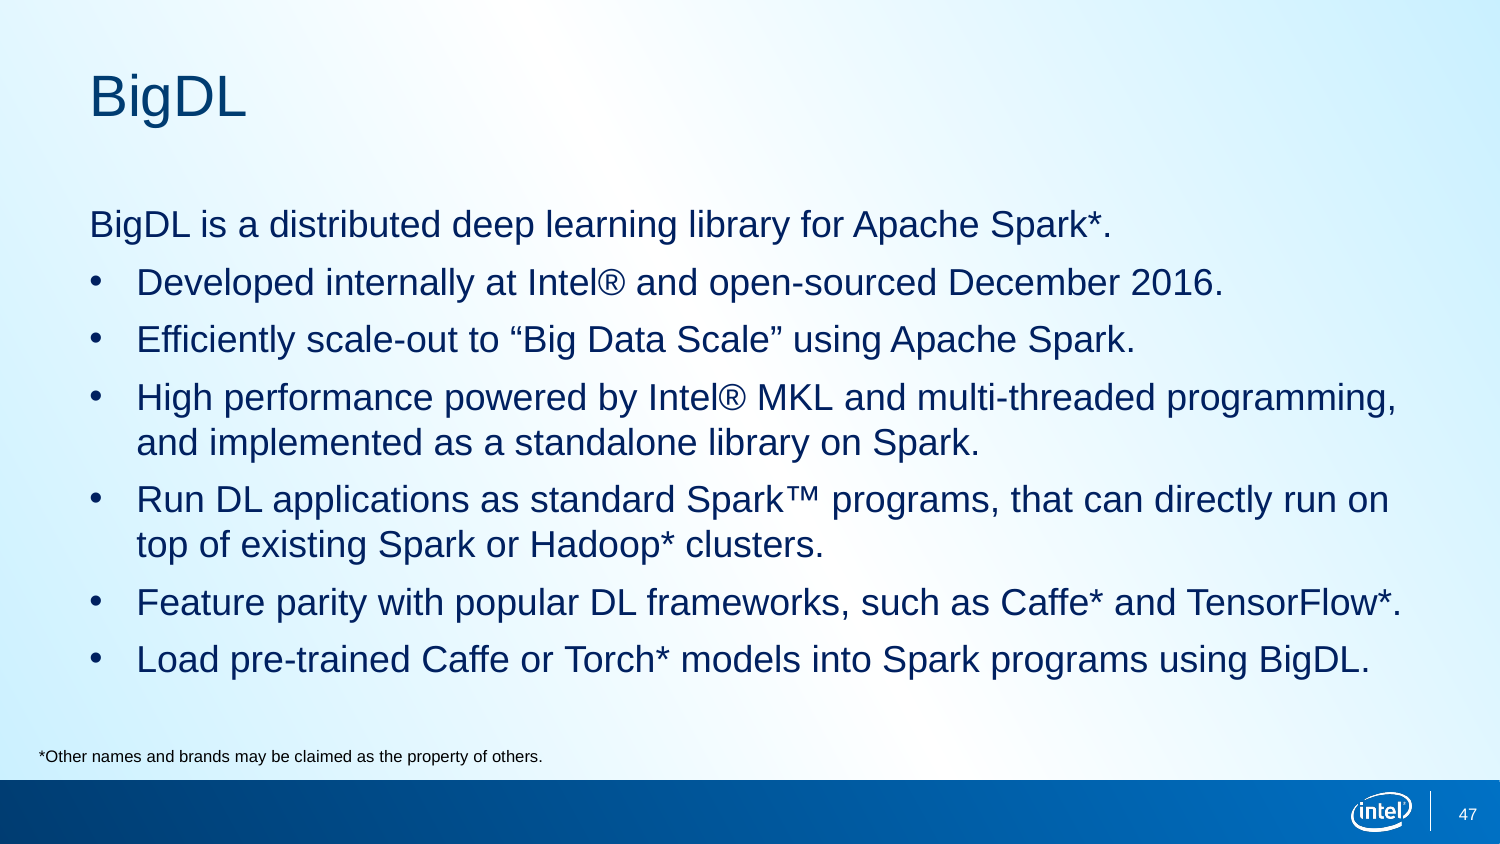

BigDL
BigDL is a distributed deep learning library for Apache Spark*.
Developed internally at Intel® and open-sourced December 2016.
Efficiently scale-out to “Big Data Scale” using Apache Spark.
High performance powered by Intel® MKL and multi-threaded programming, and implemented as a standalone library on Spark.
Run DL applications as standard Spark™ programs, that can directly run on top of existing Spark or Hadoop* clusters.
Feature parity with popular DL frameworks, such as Caffe* and TensorFlow*.
Load pre-trained Caffe or Torch* models into Spark programs using BigDL.

*Other names and brands may be claimed as the property of others.
47